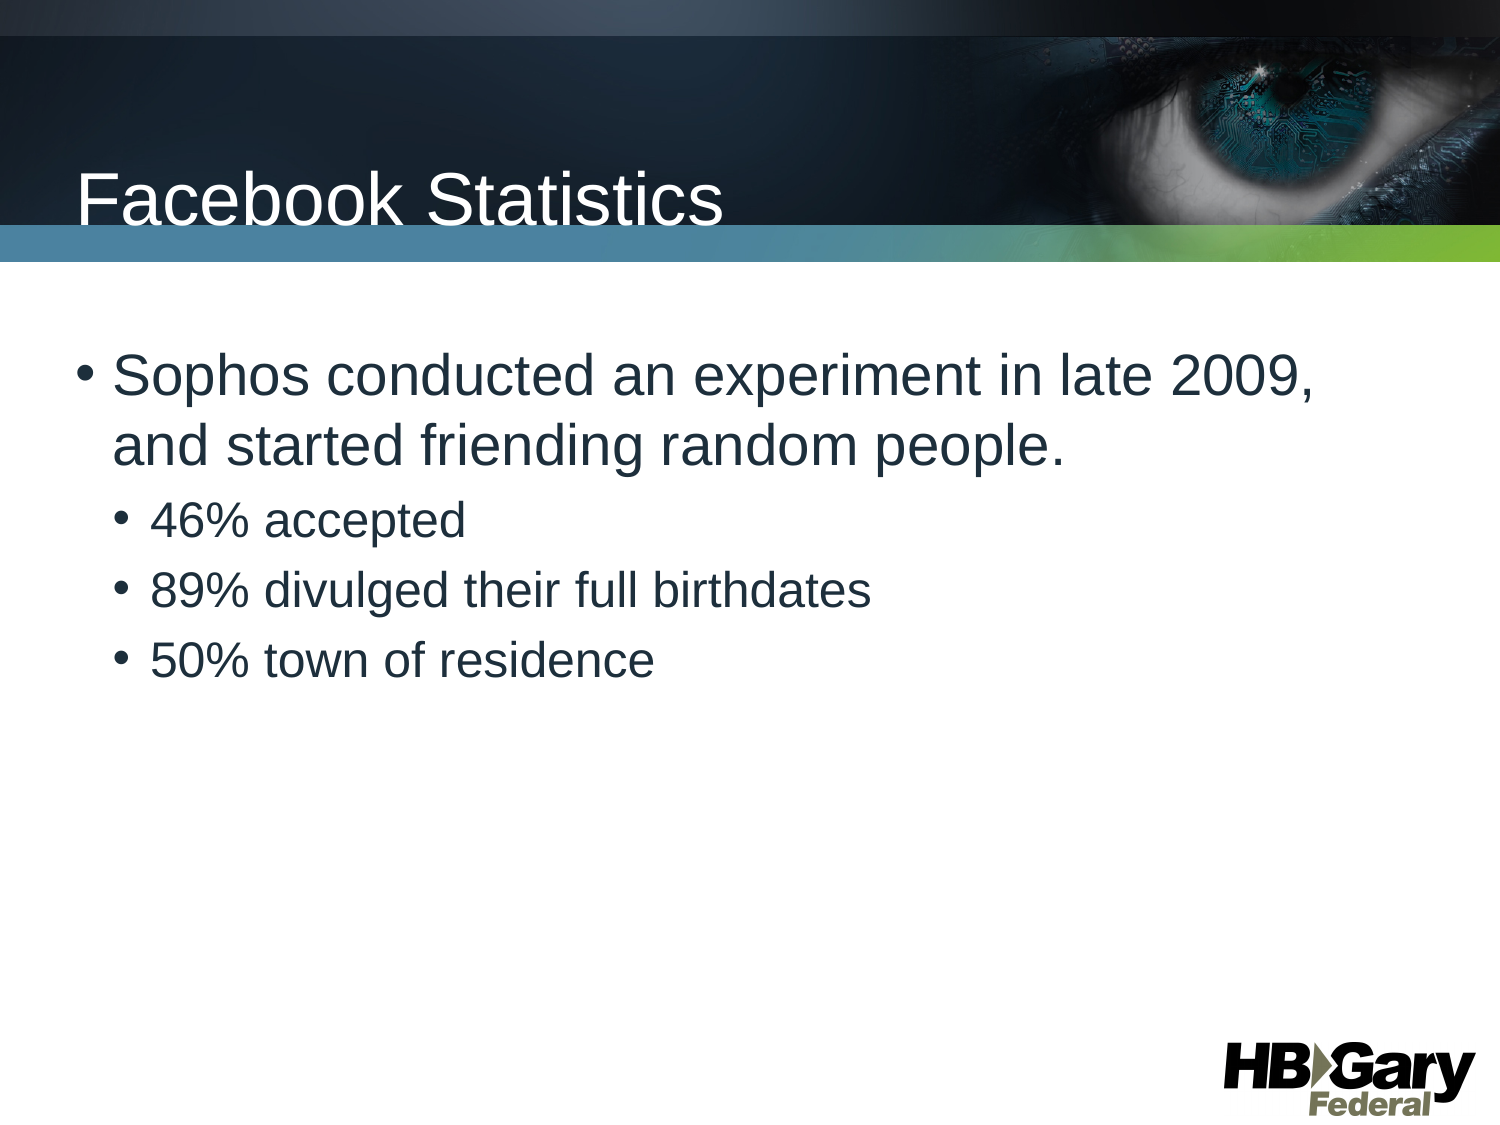

# Facebook Statistics
Sophos conducted an experiment in late 2009, and started friending random people.
46% accepted
89% divulged their full birthdates
50% town of residence